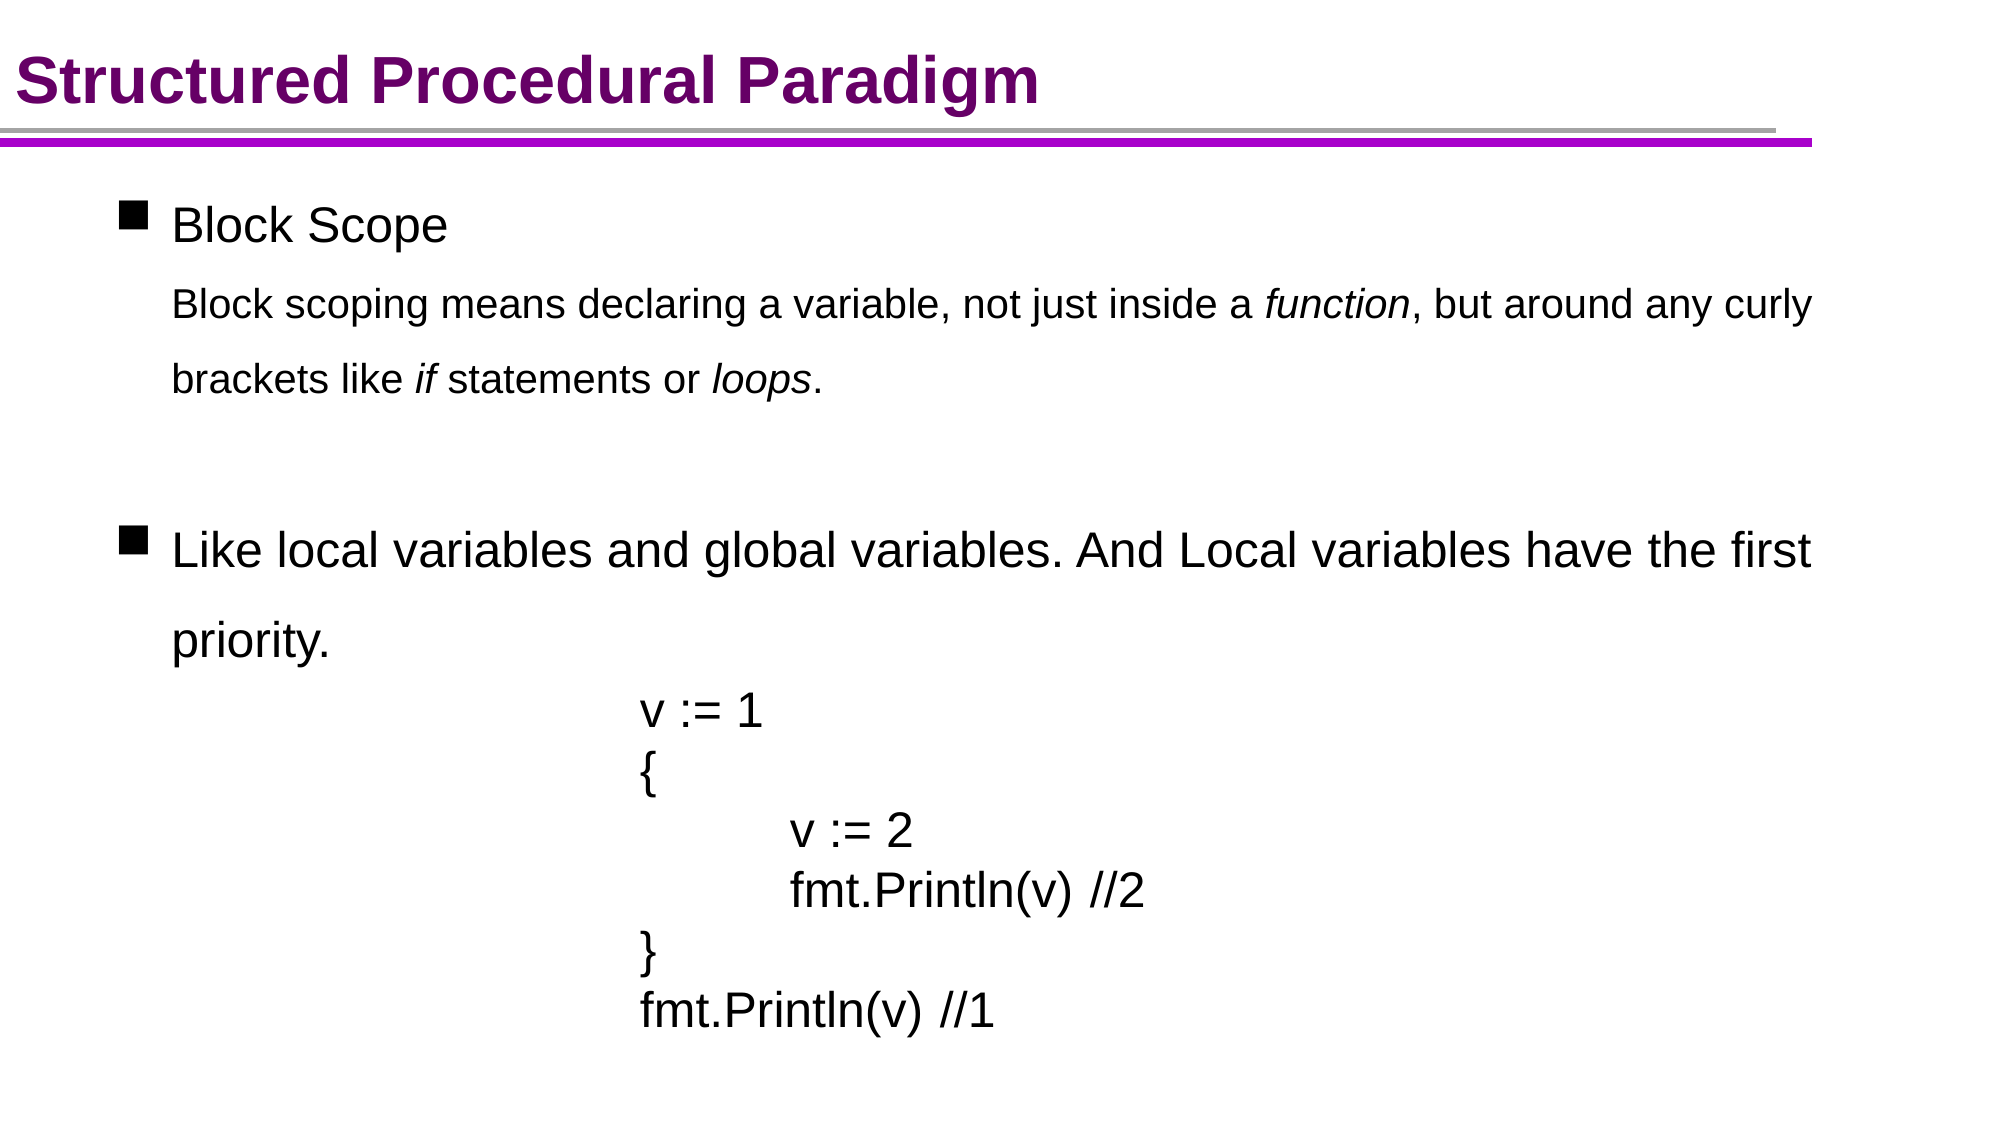

# Structured Procedural Paradigm
Block Scope
Block scoping means declaring a variable, not just inside a function, but around any curly brackets like if statements or loops.

Like local variables and global variables. And Local variables have the first priority.
v := 1
{
	v := 2
	fmt.Println(v) 	//2
}
fmt.Println(v) 	//1